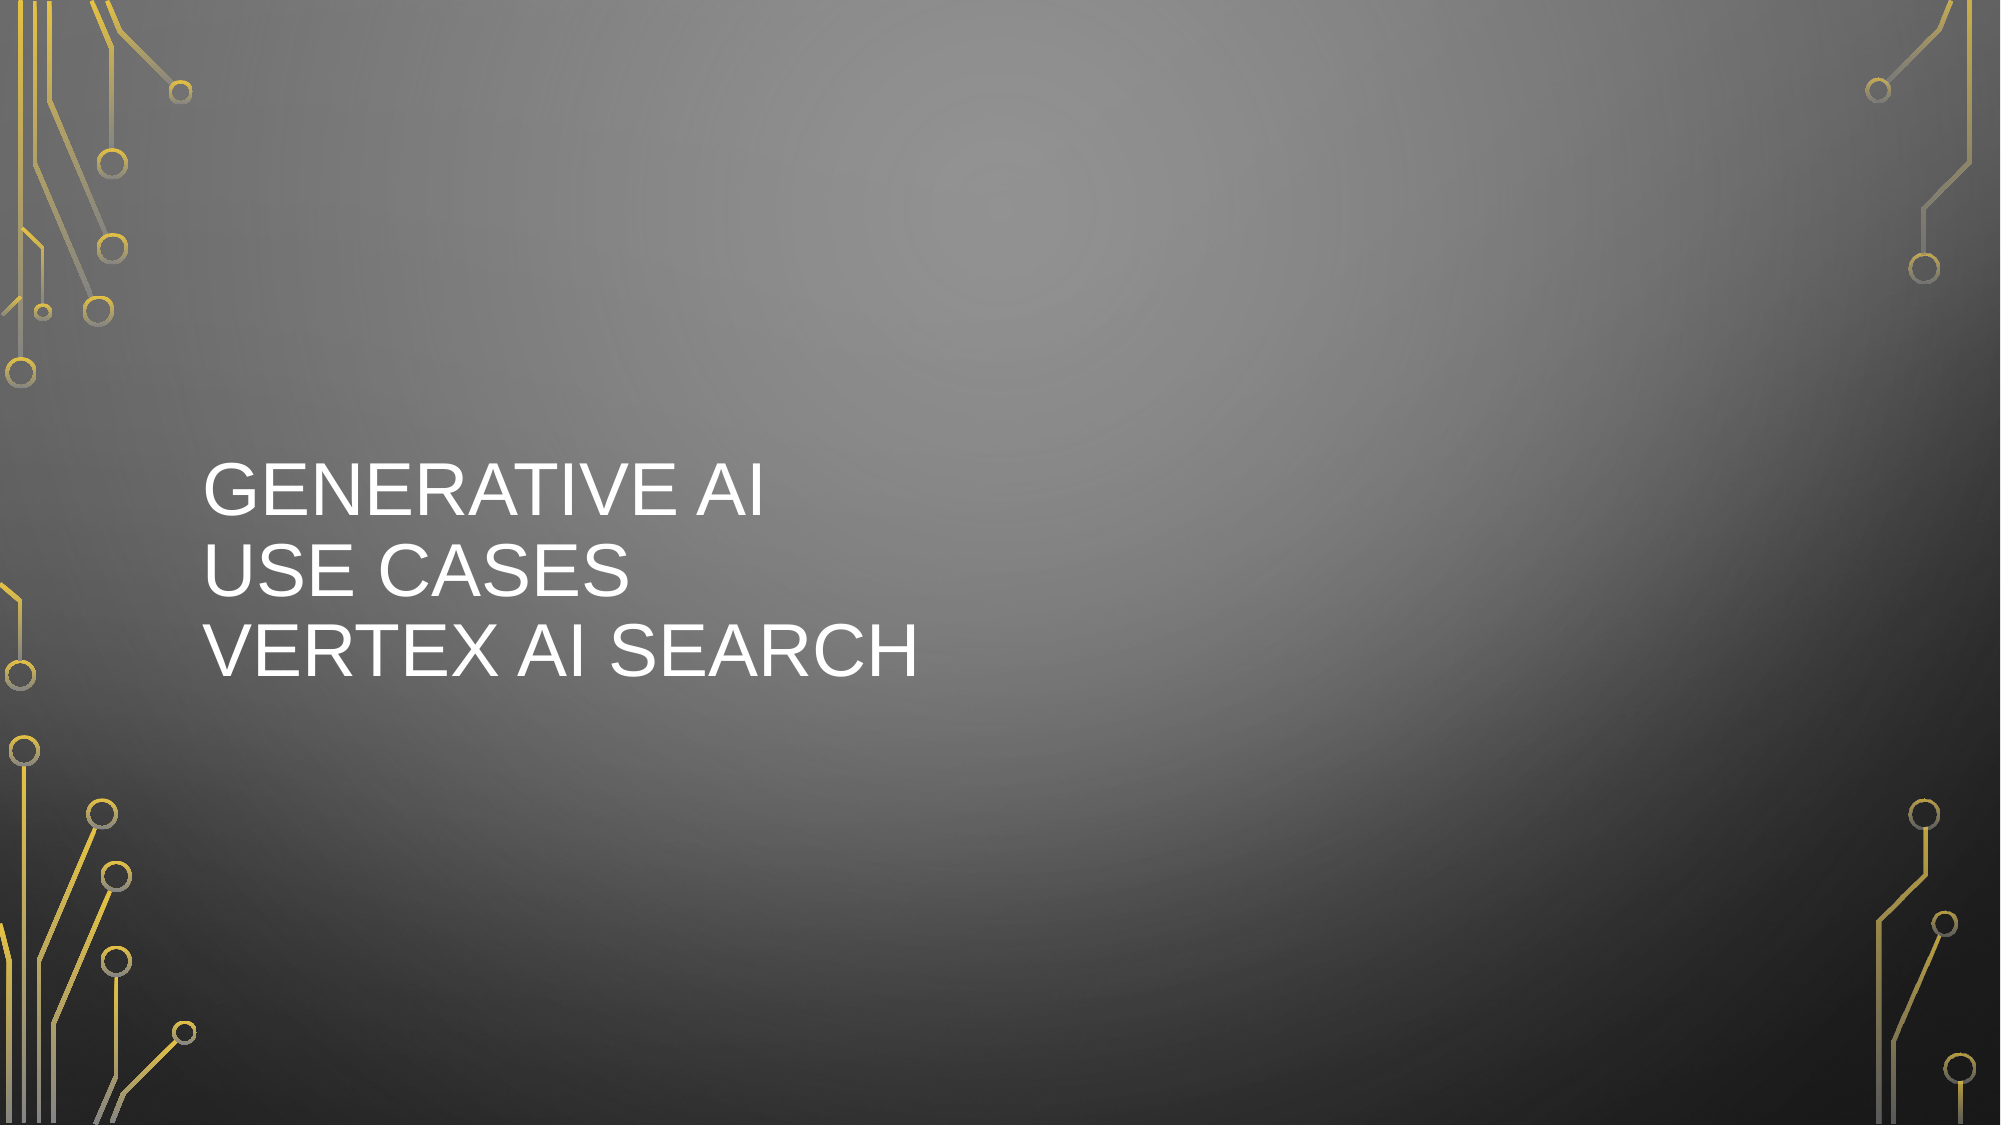

# Generative ai Use Cases vertex ai search